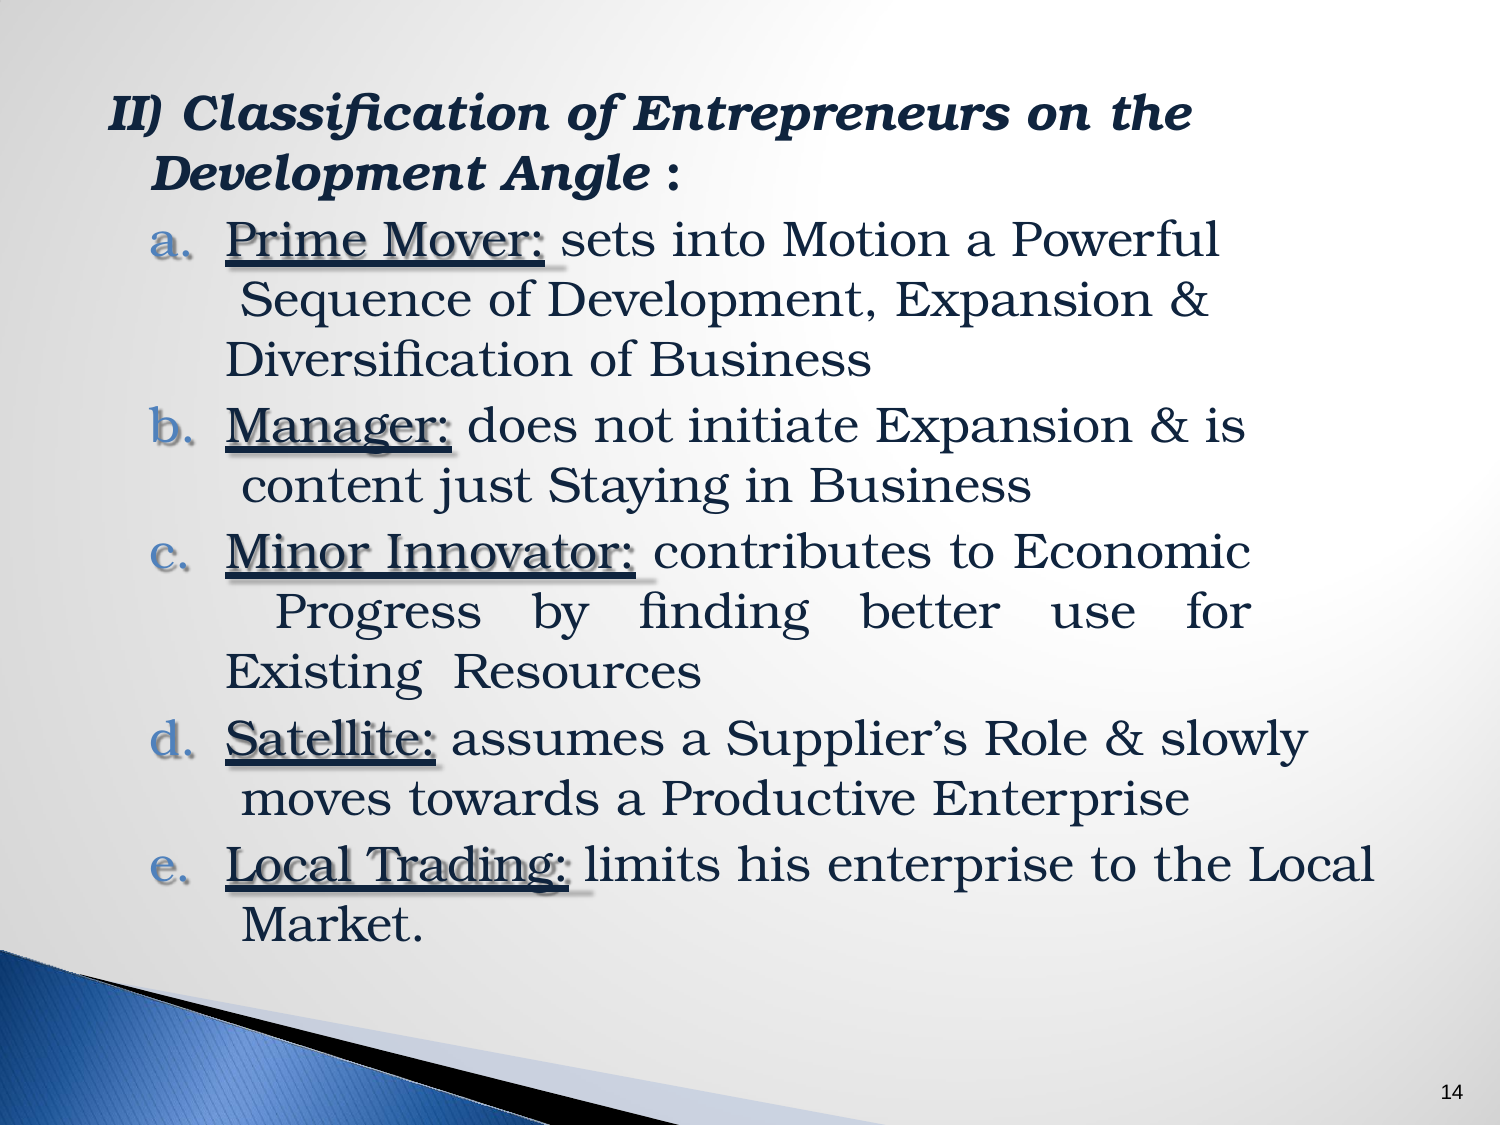

Classification of Entrepreneurs on the
Development Angle :
Prime Mover: sets into Motion a Powerful  Sequence of Development, Expansion &  Diversification of Business
Manager: does not initiate Expansion & is  content just Staying in Business
Minor Innovator: contributes to Economic  Progress by finding better use for Existing  Resources
Satellite: assumes a Supplier’s Role & slowly  moves towards a Productive Enterprise
Local Trading: limits his enterprise to the Local  Market.

14